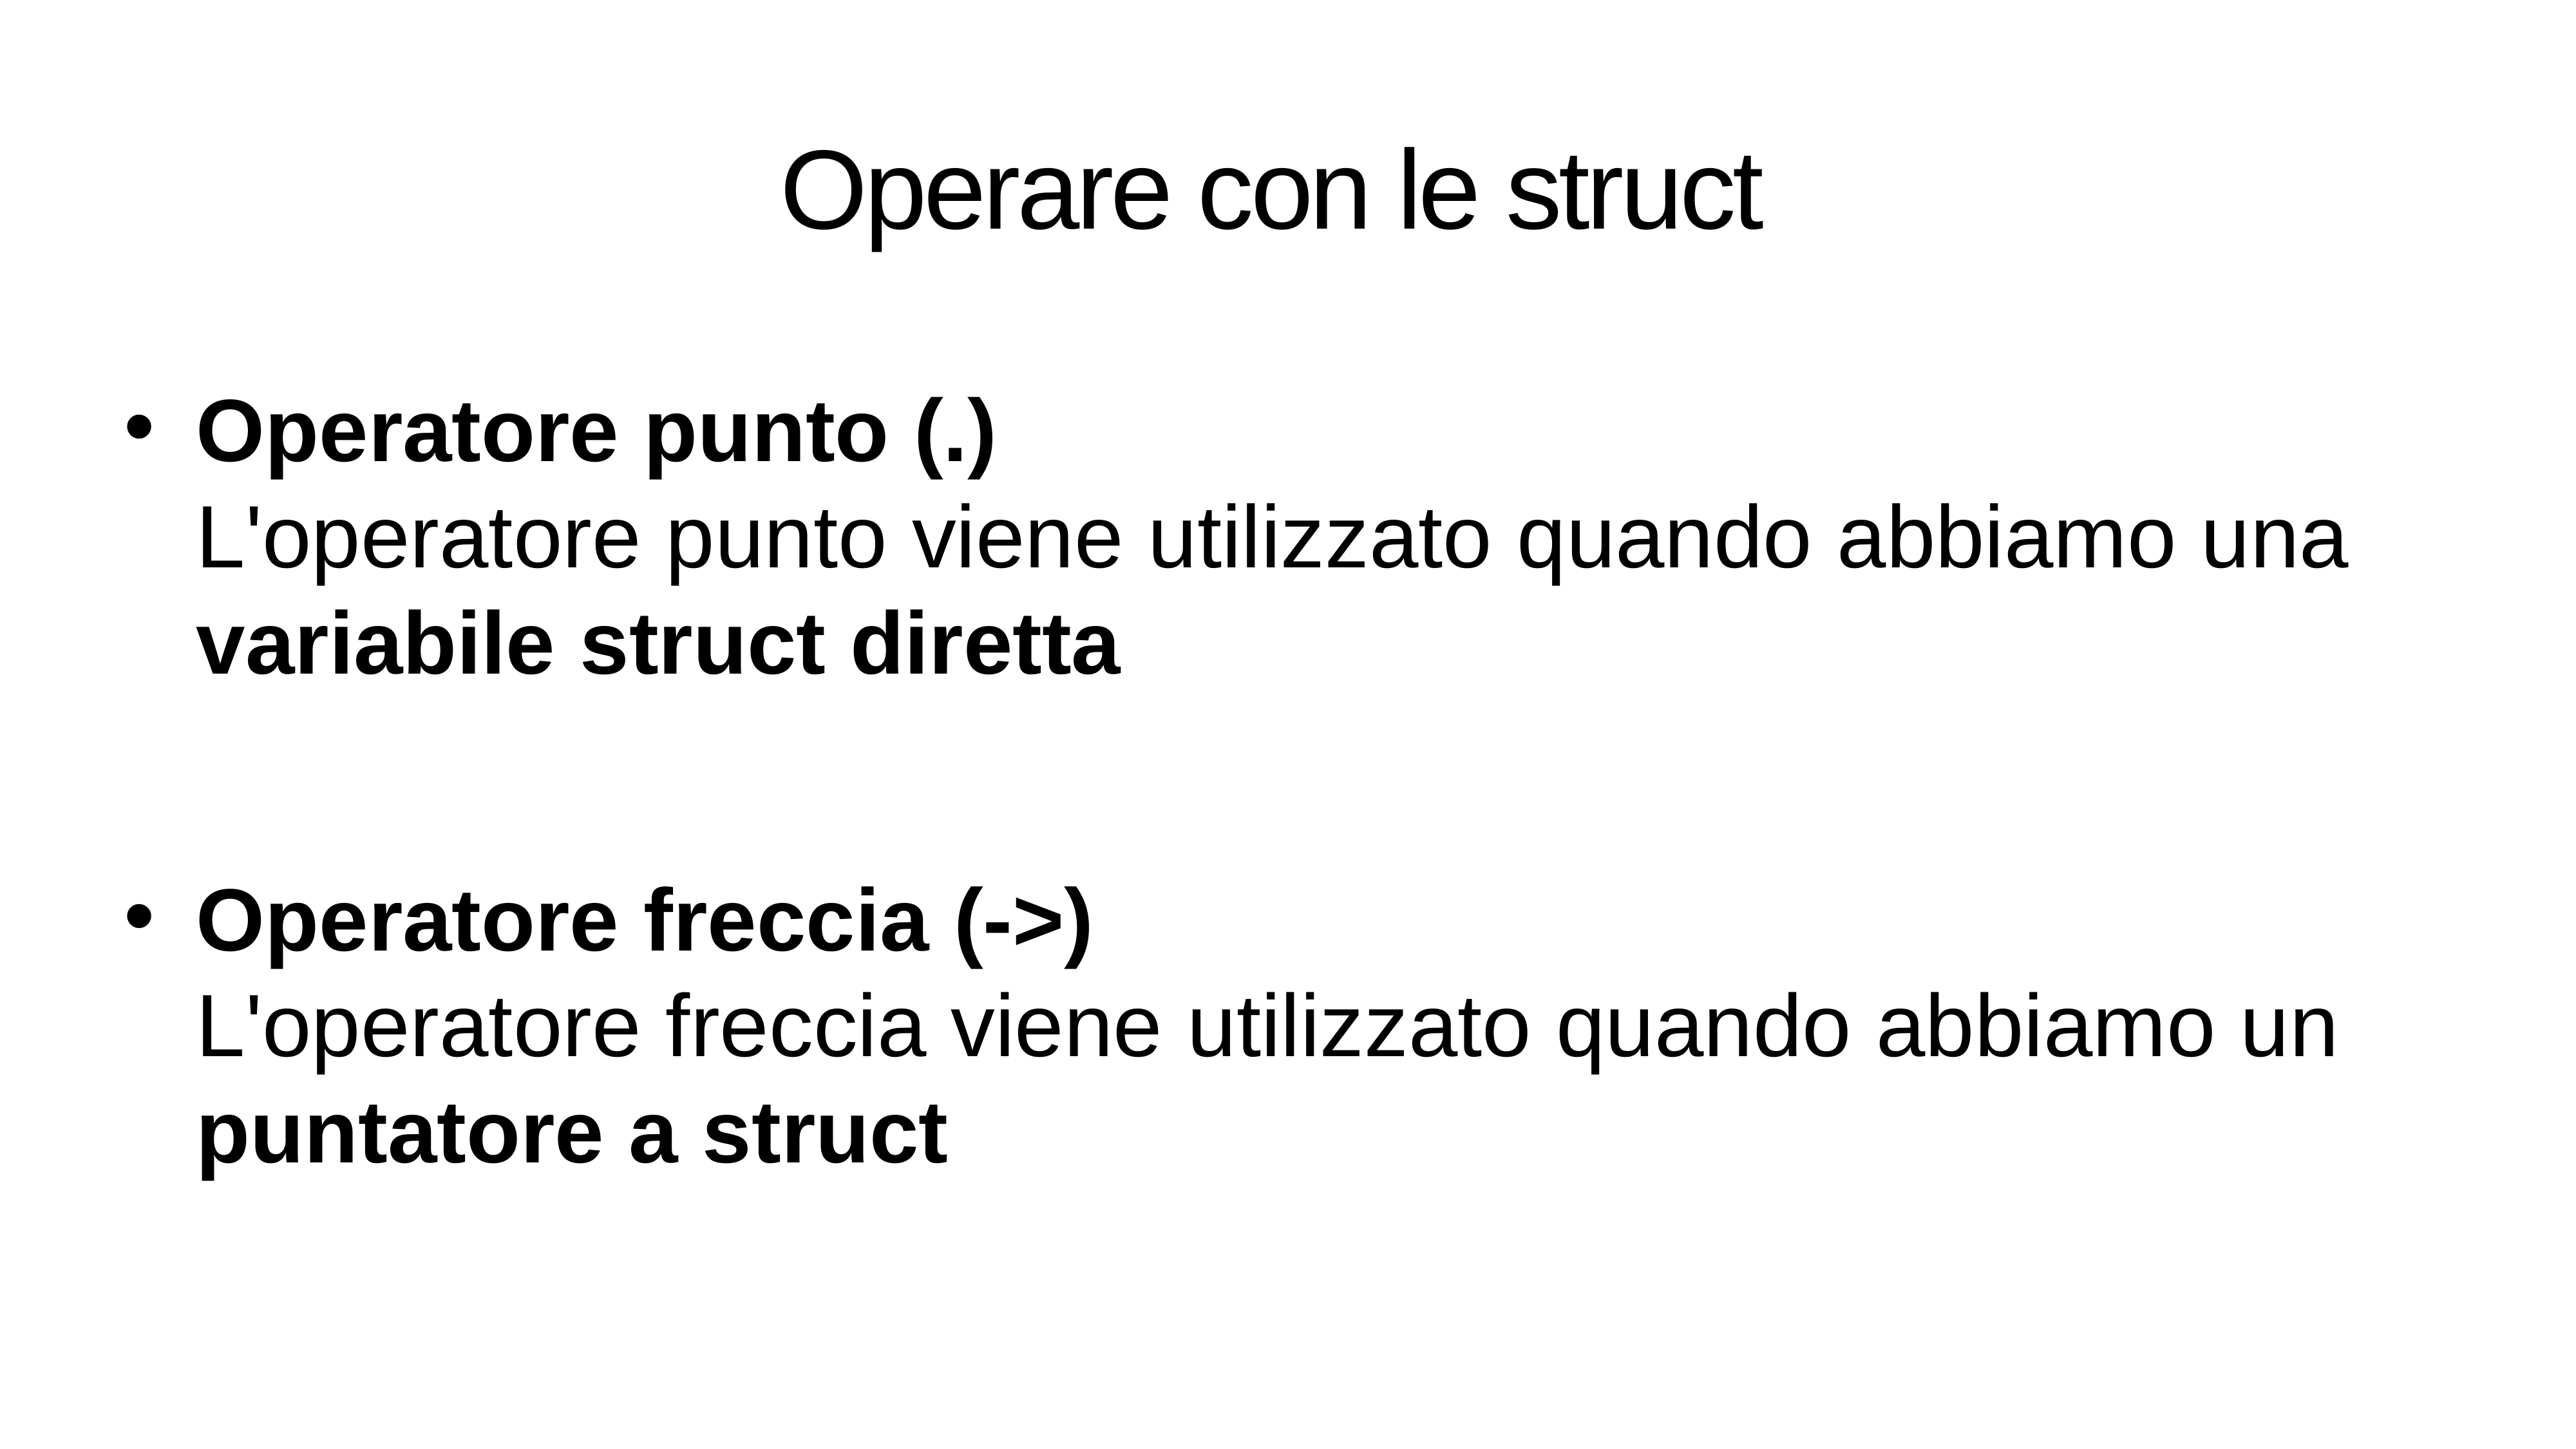

# Operare con le struct
Operatore punto (.)
L'operatore punto viene utilizzato quando abbiamo una variabile struct diretta

Operatore freccia (->)
L'operatore freccia viene utilizzato quando abbiamo un puntatore a struct